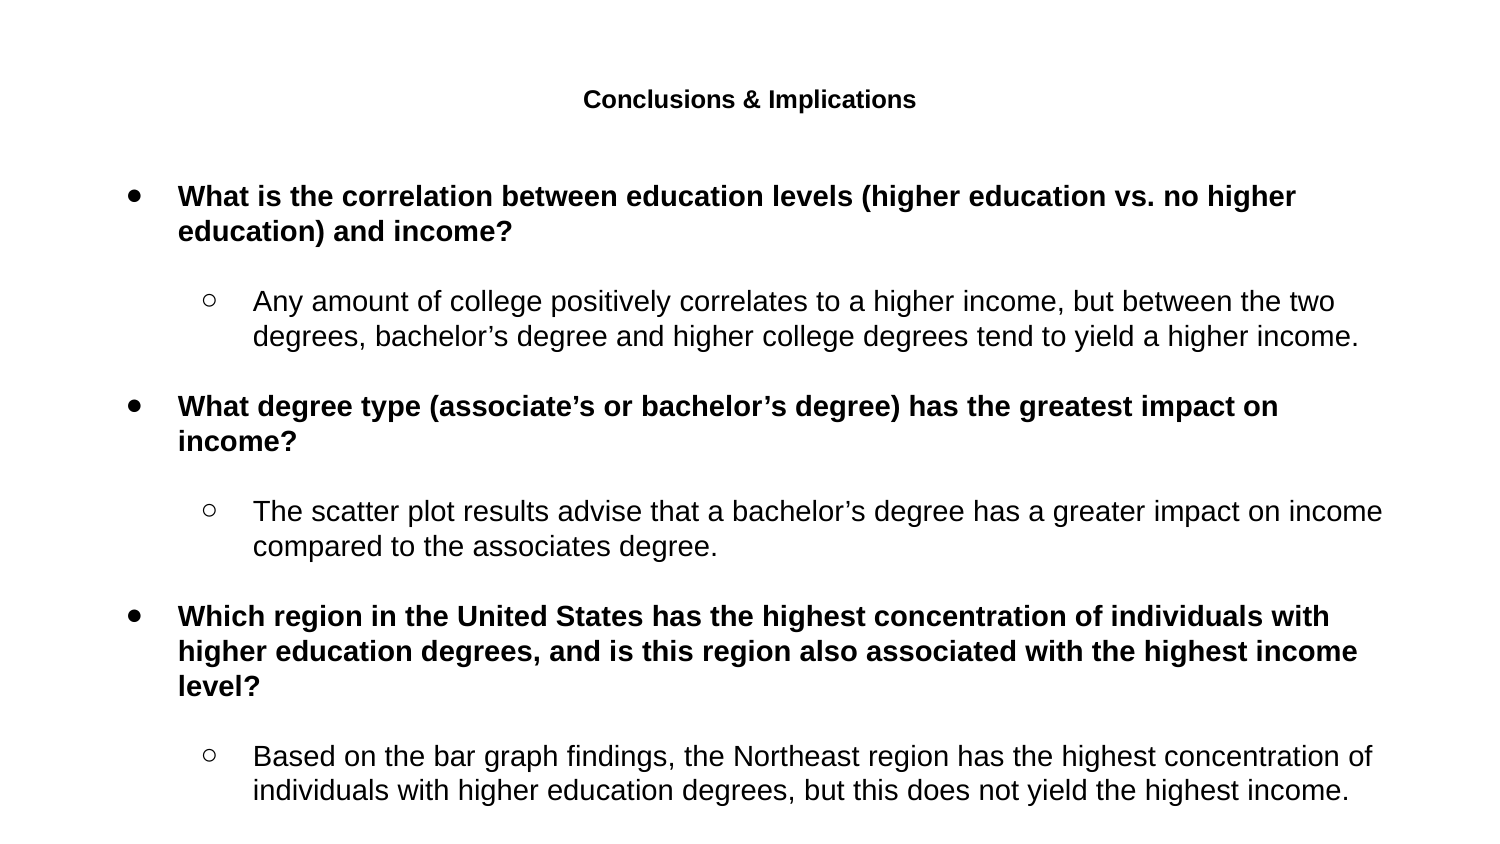

# Conclusions & Implications
What is the correlation between education levels (higher education vs. no higher education) and income?

Any amount of college positively correlates to a higher income, but between the two degrees, bachelor’s degree and higher college degrees tend to yield a higher income.

What degree type (associate’s or bachelor’s degree) has the greatest impact on income?

The scatter plot results advise that a bachelor’s degree has a greater impact on income compared to the associates degree.

Which region in the United States has the highest concentration of individuals with higher education degrees, and is this region also associated with the highest income level?

Based on the bar graph findings, the Northeast region has the highest concentration of individuals with higher education degrees, but this does not yield the highest income.